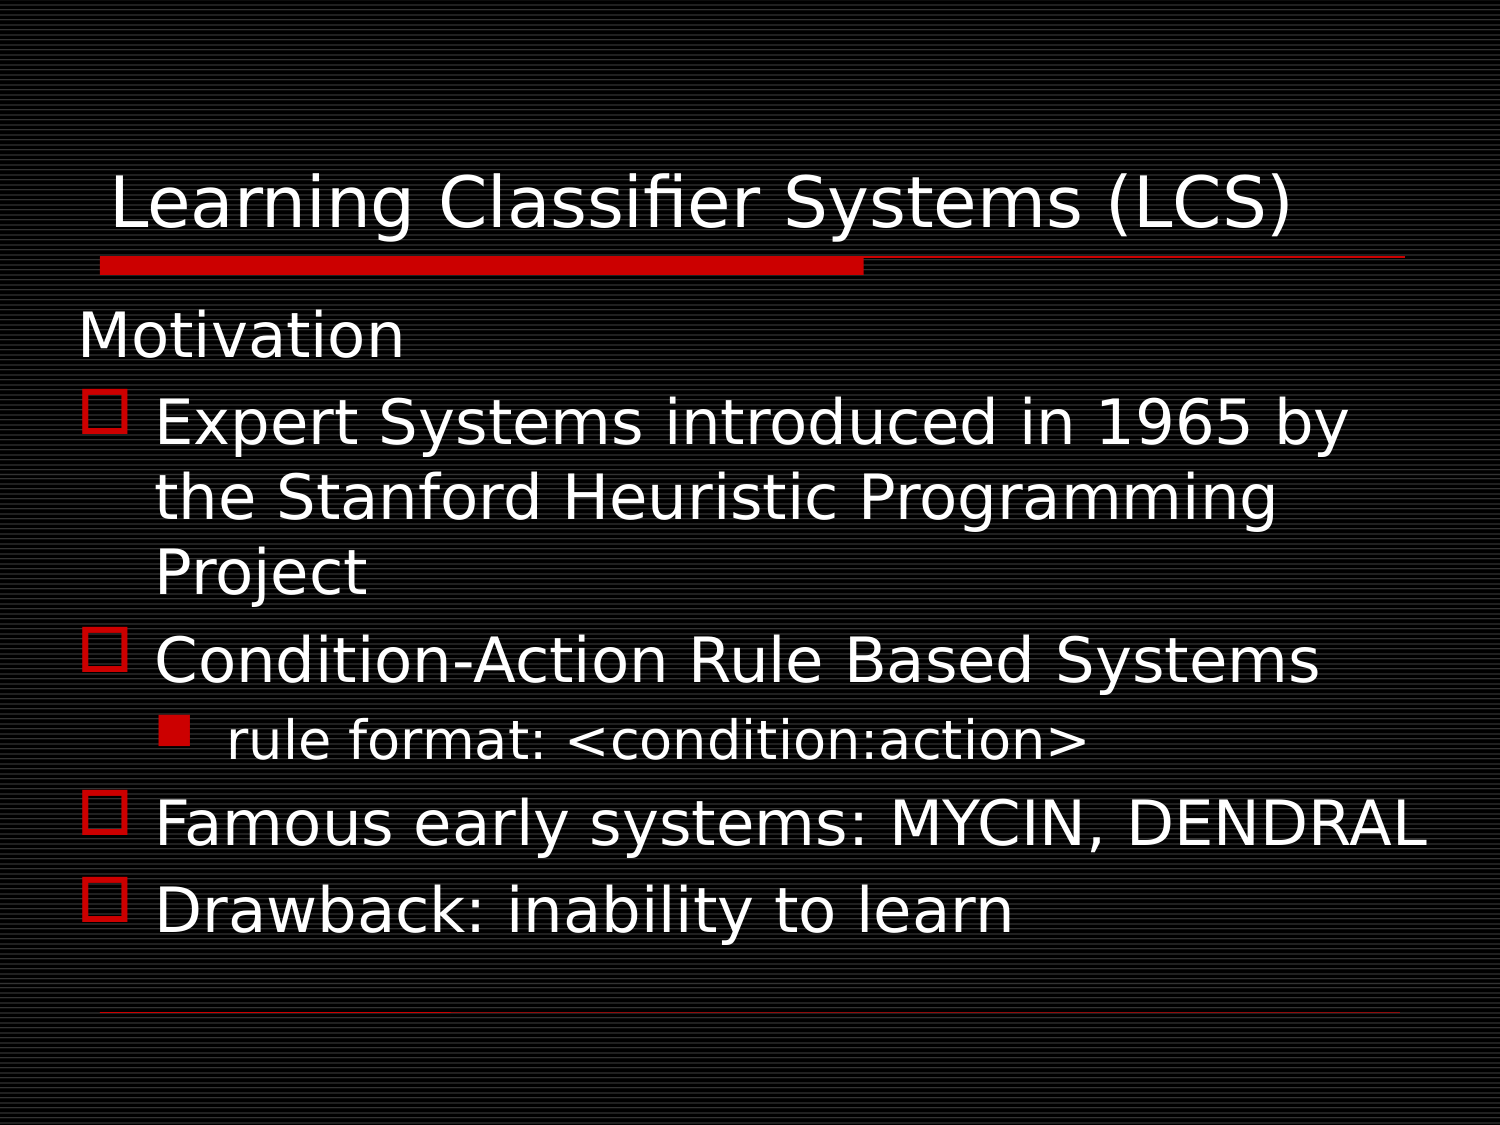

# Learning Classifier Systems (LCS)
Motivation
Expert Systems introduced in 1965 by the Stanford Heuristic Programming Project
Condition-Action Rule Based Systems
rule format: <condition:action>
Famous early systems: MYCIN, DENDRAL
Drawback: inability to learn